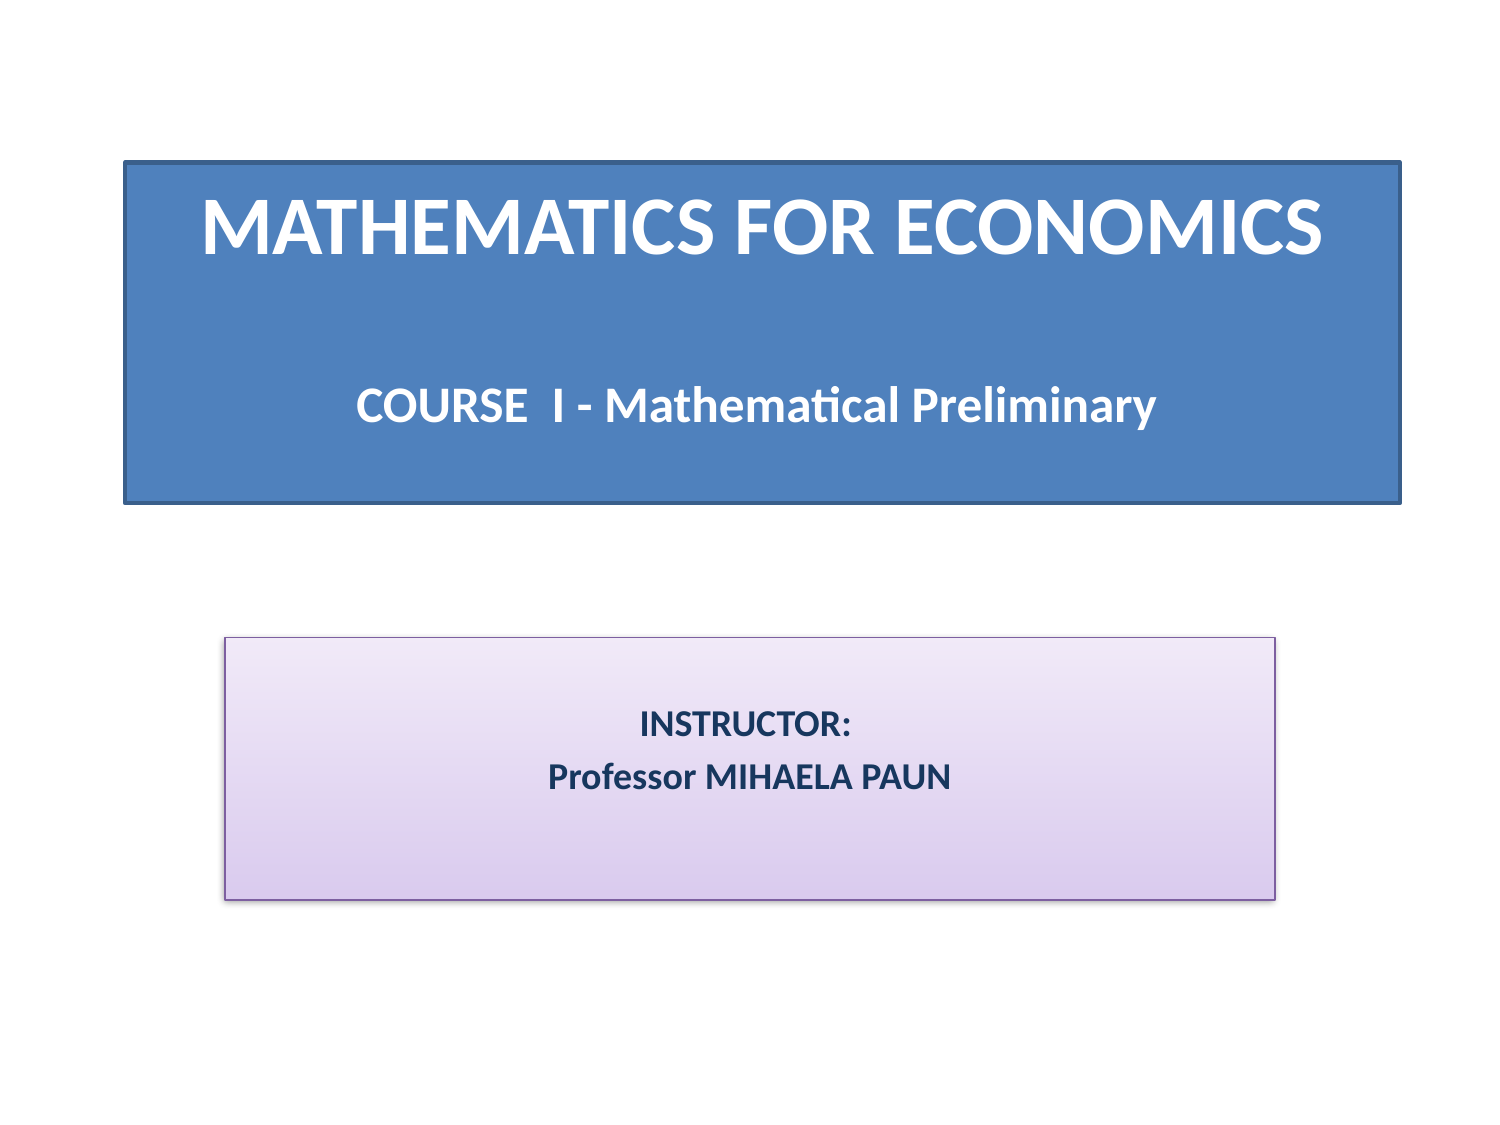

# MATHEMATICS FOR ECONOMICS COURSE  I - Mathematical Preliminary

INSTRUCTOR:
Professor MIHAELA PAUN